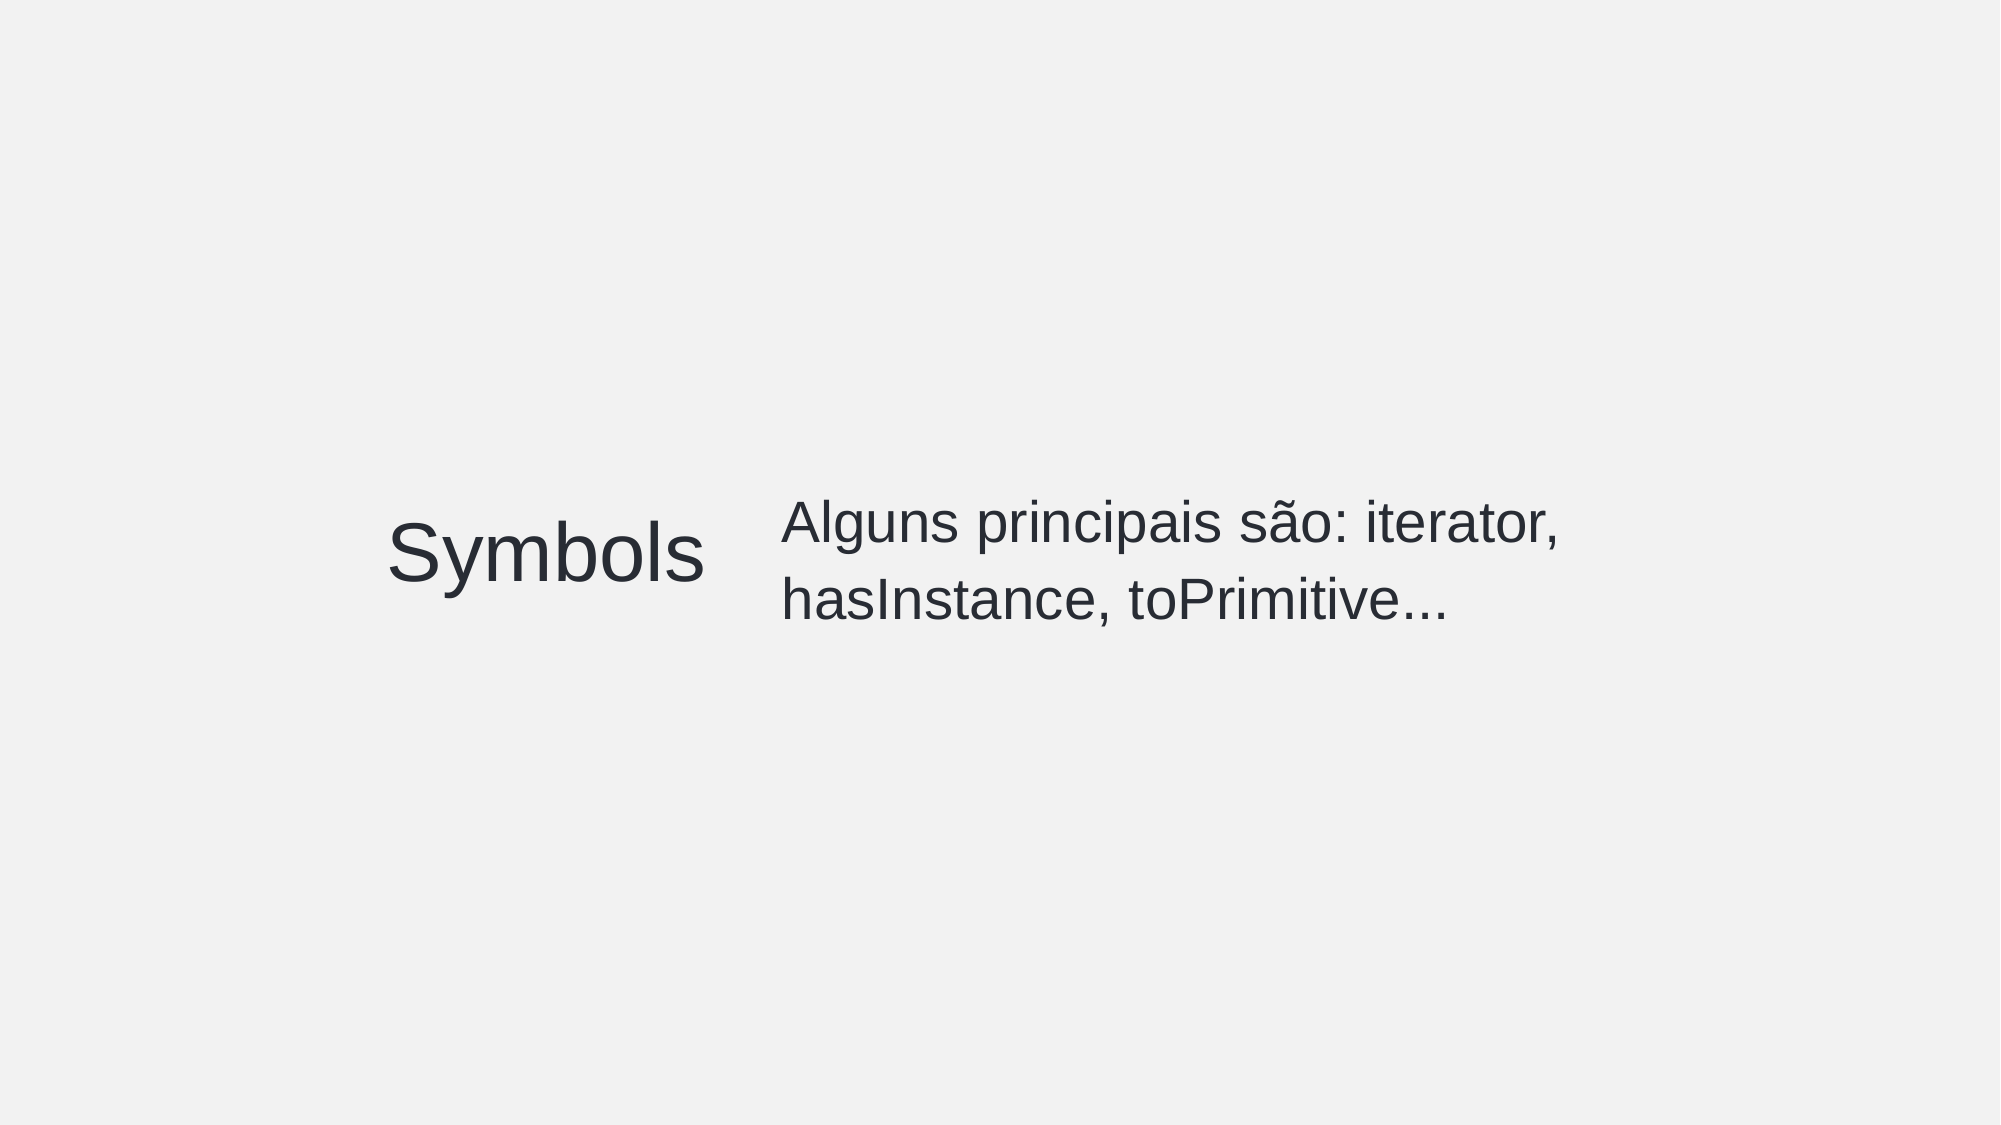

Alguns principais são: iterator, hasInstance, toPrimitive...
# Symbols